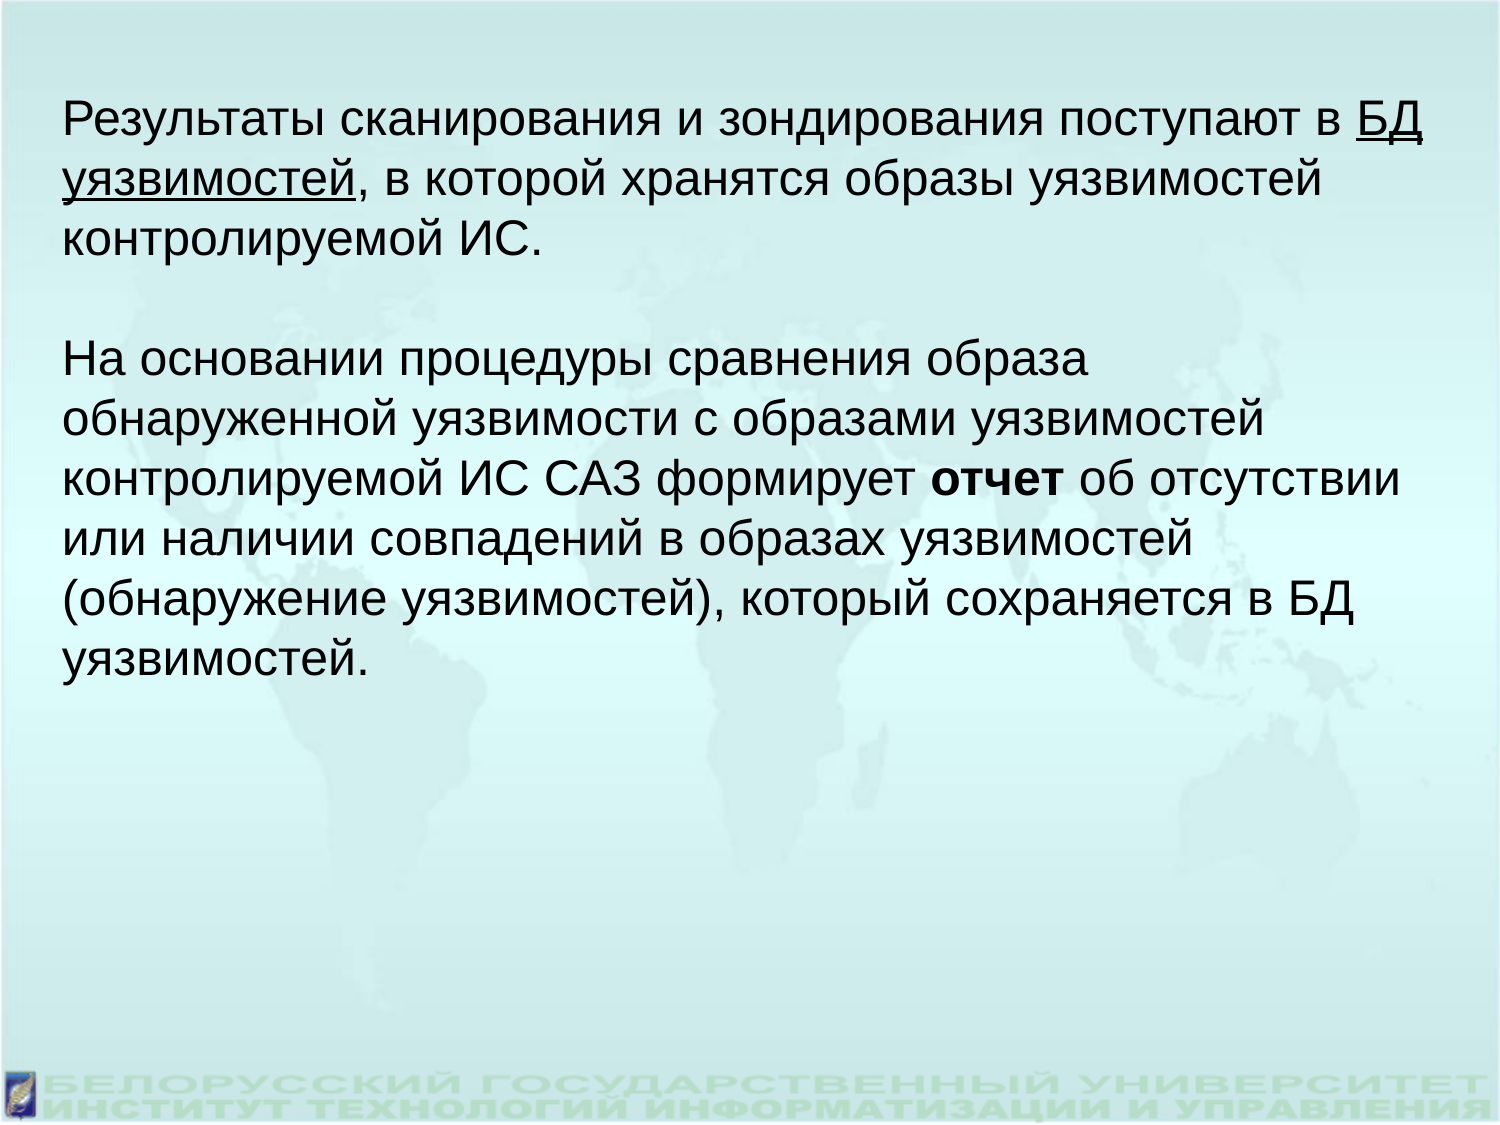

Результаты сканирования и зондирования поступают в БД уязвимостей, в которой хранятся образы уязвимостей контролируемой ИС.

На основании процедуры сравнения образа обнаруженной уязвимости с образами уязвимостей контролируемой ИС САЗ формирует отчет об отсутствии или наличии совпадений в образах уязвимостей (обнаружение уязвимостей), который сохраняется в БД уязвимостей.